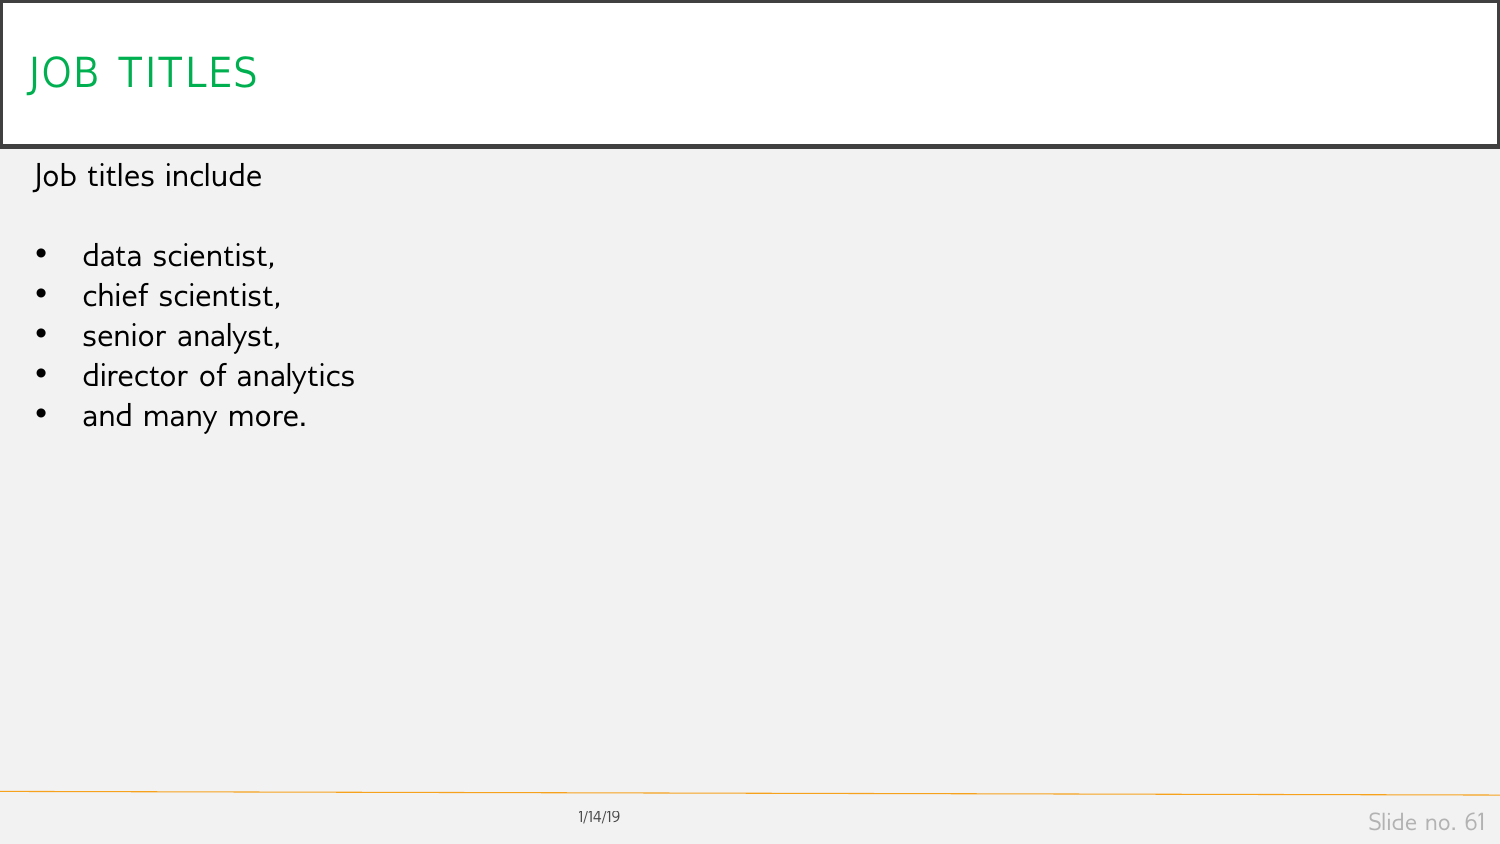

# job titles
Job titles include

data scientist,
chief scientist,
senior analyst,
director of analytics
and many more.

1/14/19
Slide no. 61